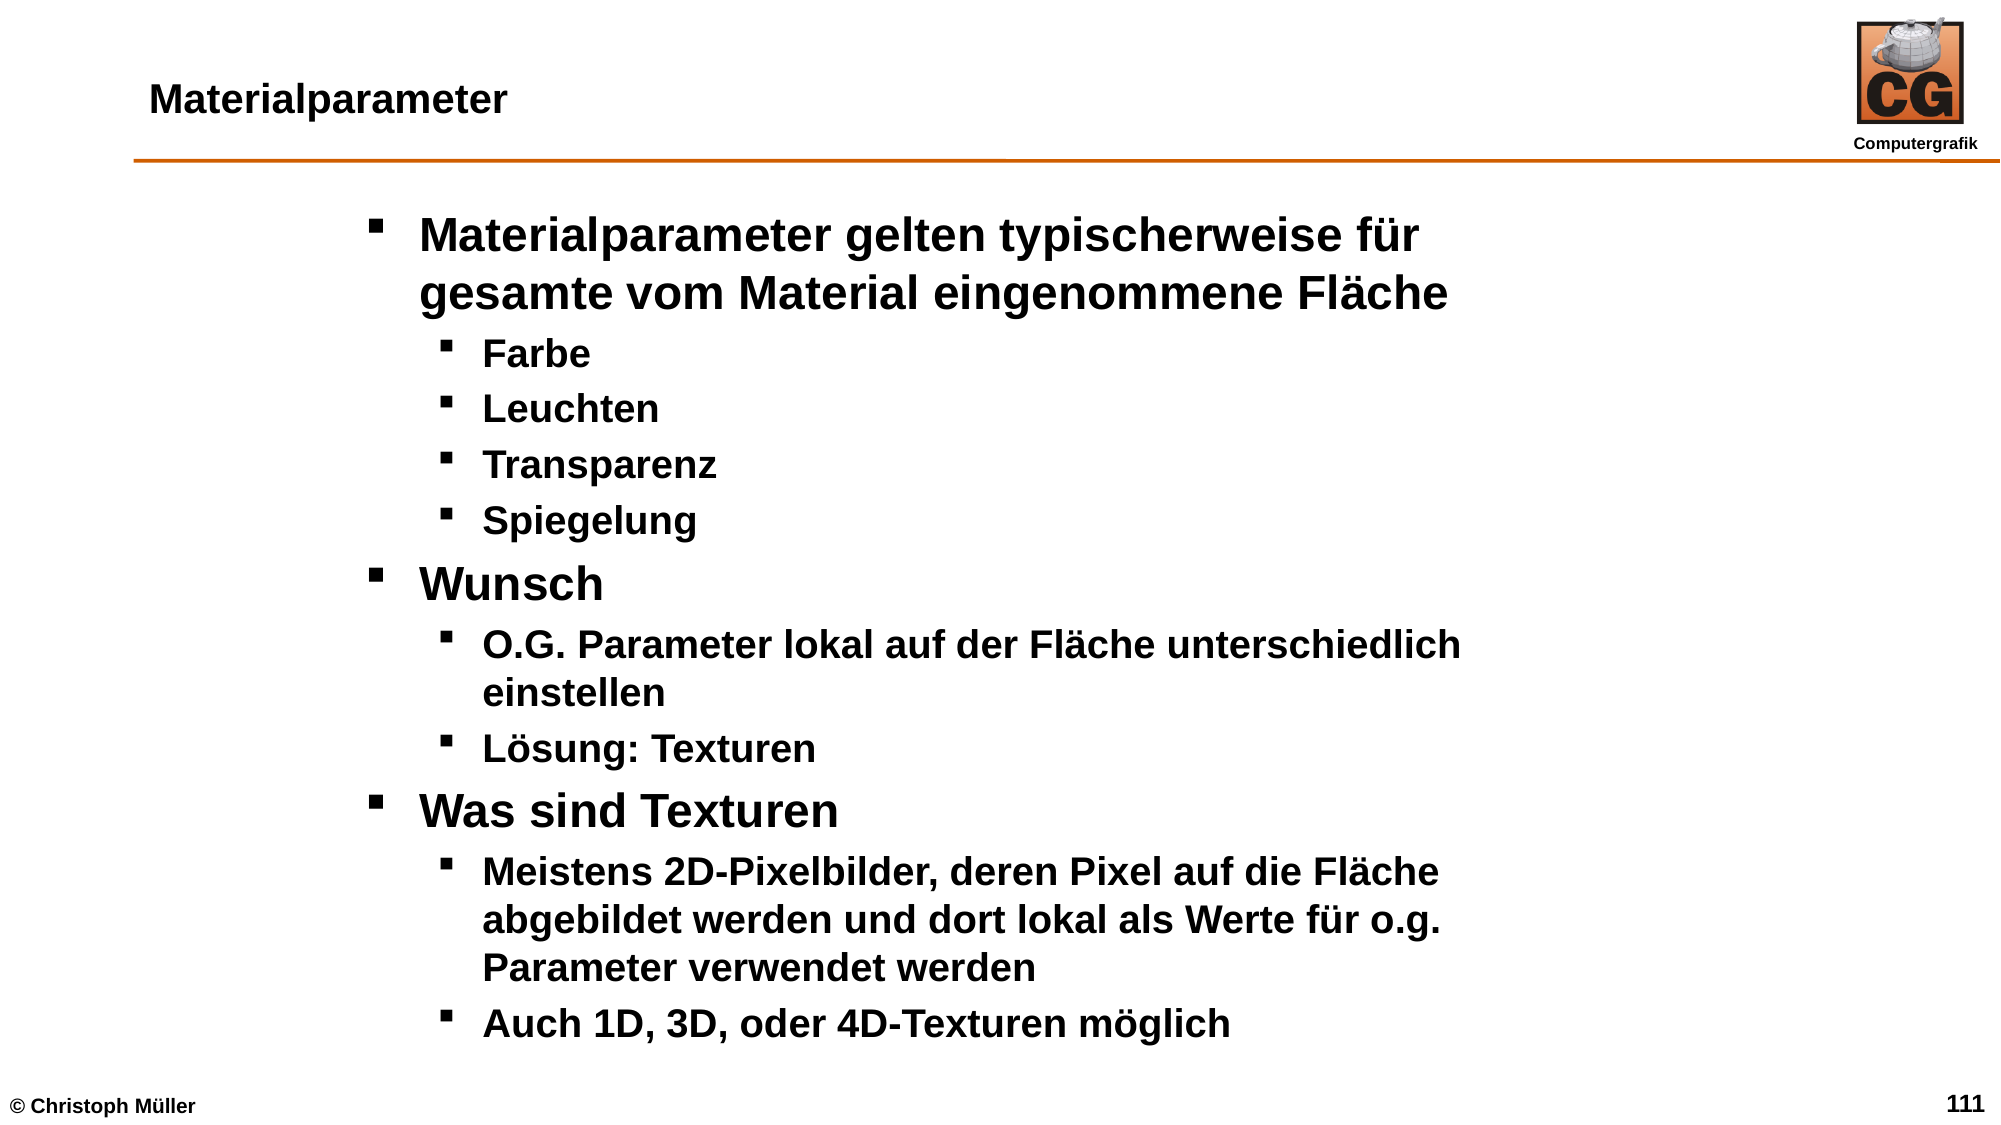

# Materialparameter
Materialparameter gelten typischerweise für gesamte vom Material eingenommene Fläche
Farbe
Leuchten
Transparenz
Spiegelung
Wunsch
O.G. Parameter lokal auf der Fläche unterschiedlich einstellen
Lösung: Texturen
Was sind Texturen
Meistens 2D-Pixelbilder, deren Pixel auf die Fläche abgebildet werden und dort lokal als Werte für o.g. Parameter verwendet werden
Auch 1D, 3D, oder 4D-Texturen möglich